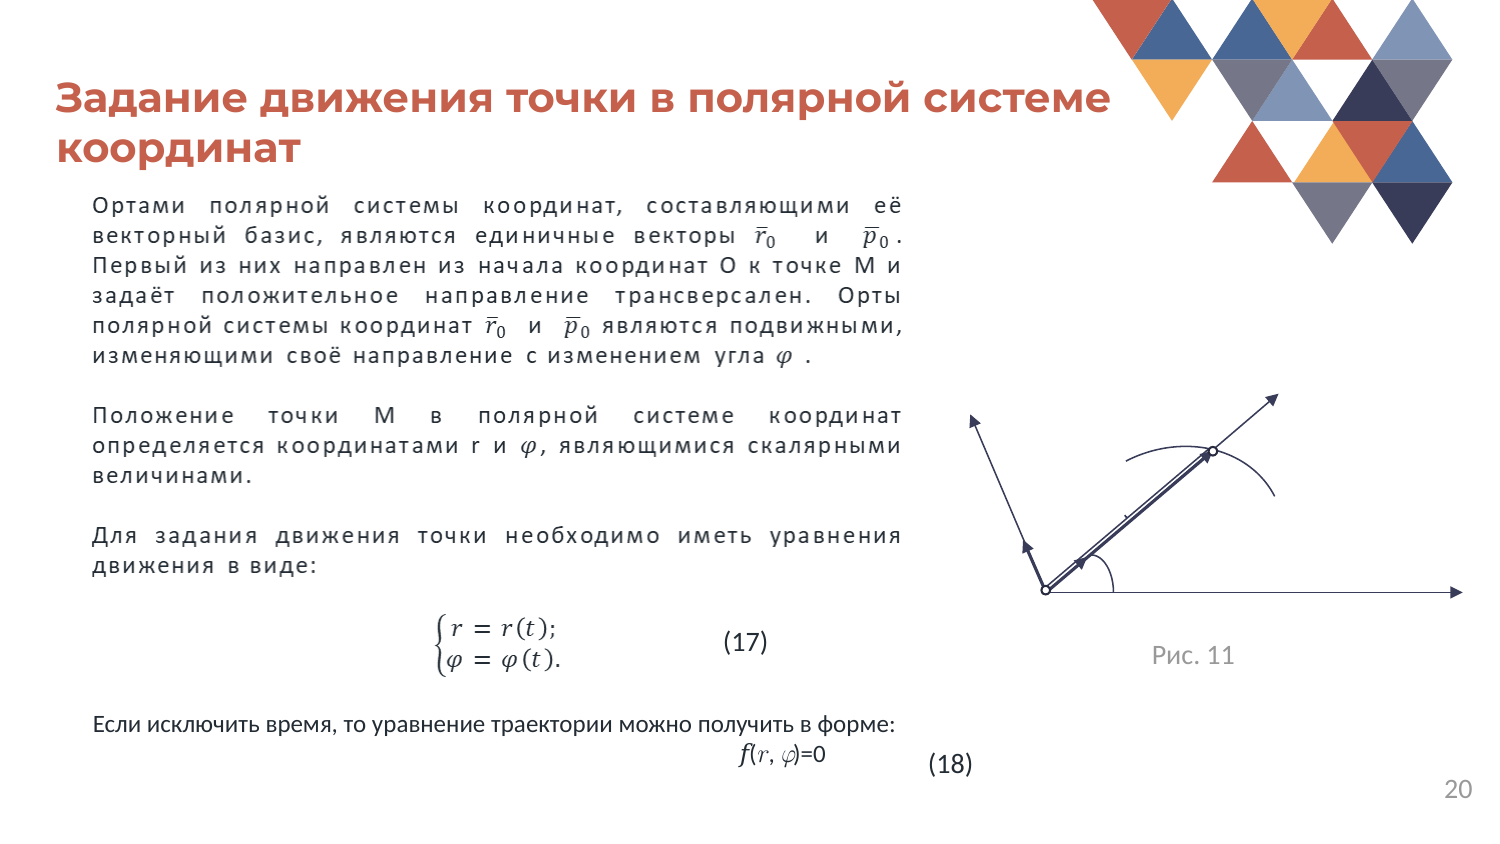

Задание движения точки в полярной системе координат

(17)
Рис. 11
Если исключить время, то уравнение траектории можно получить в форме:
𝑓(𝑟, 𝜑)=0
(18)
20